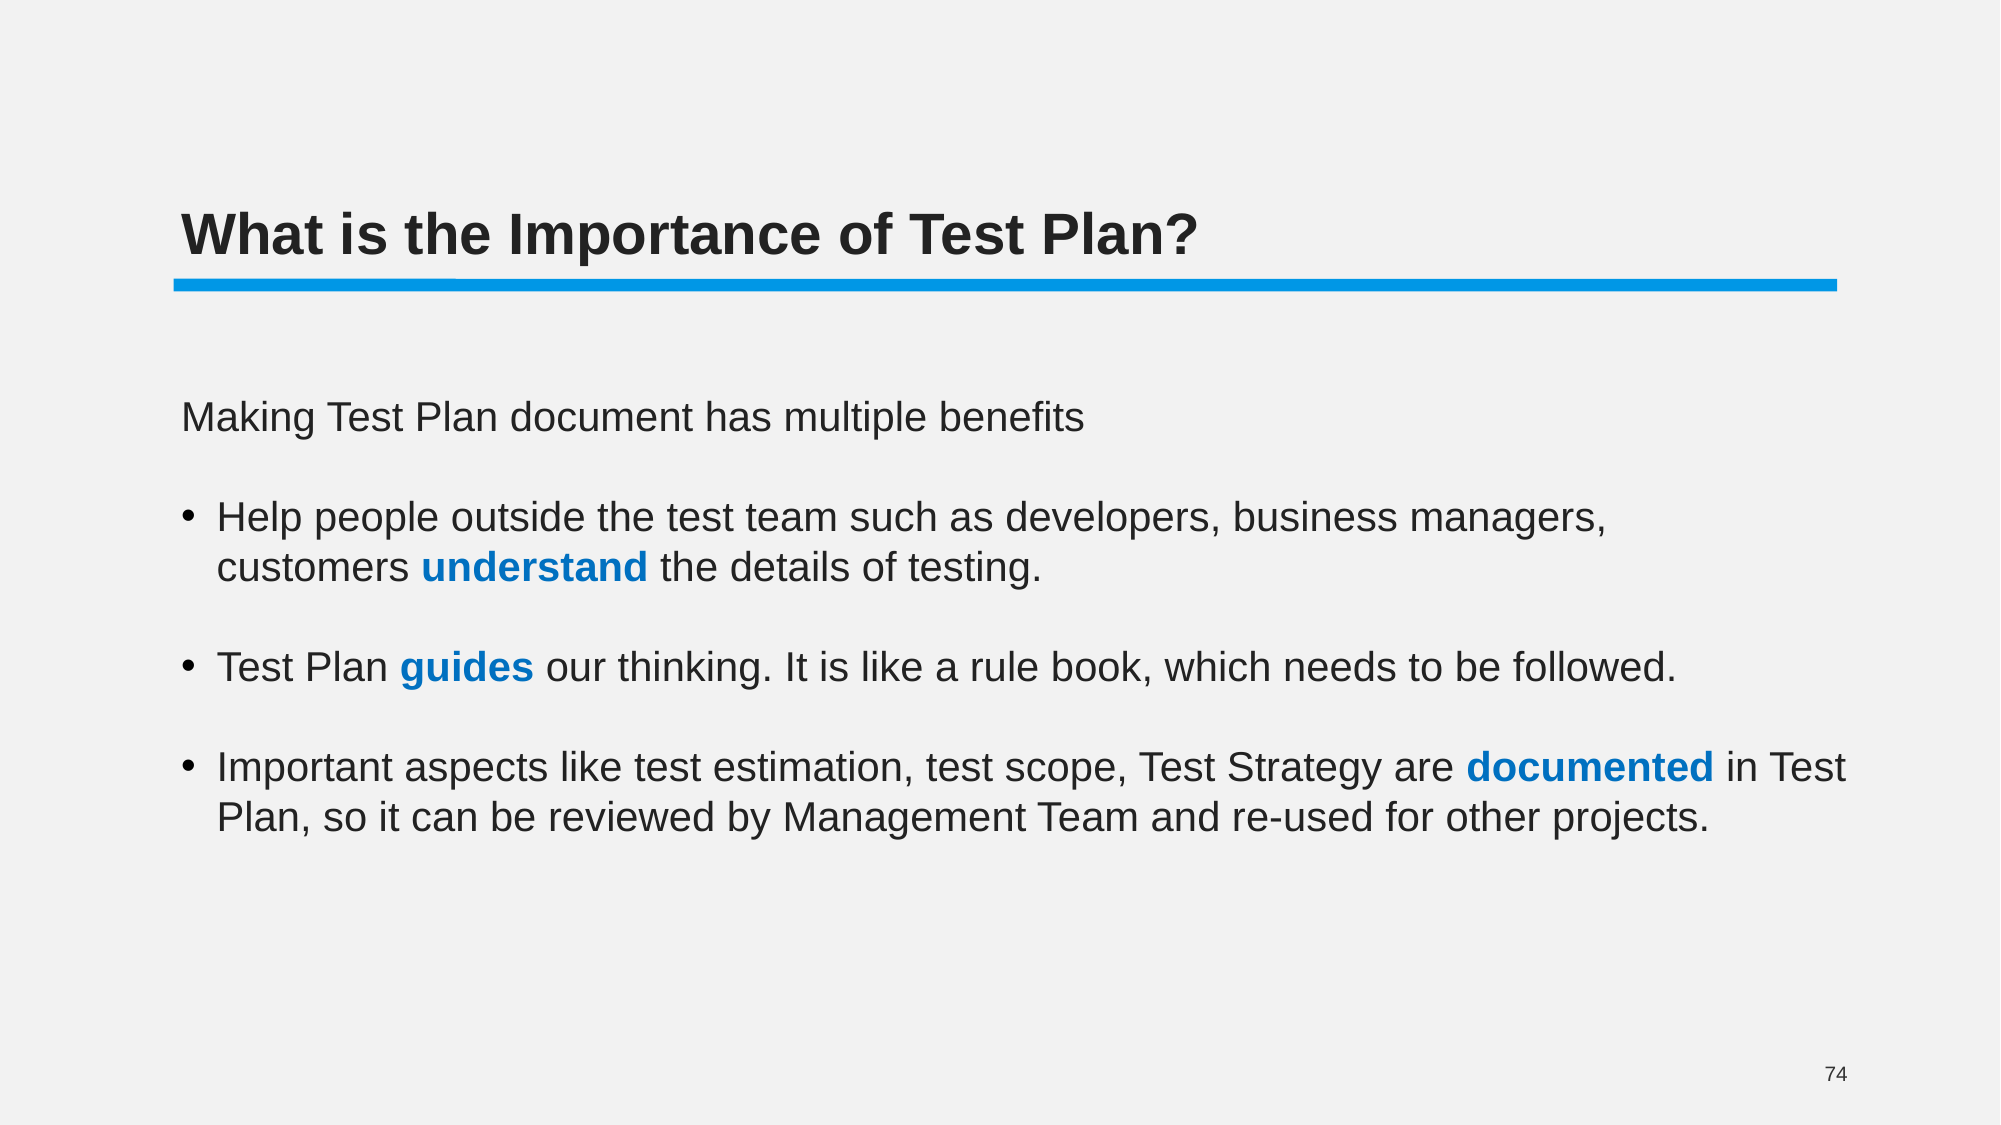

What is the Importance of Test Plan?
Making Test Plan document has multiple benefits

Help people outside the test team such as developers, business managers, customers understand the details of testing.

Test Plan guides our thinking. It is like a rule book, which needs to be followed.

Important aspects like test estimation, test scope, Test Strategy are documented in Test Plan, so it can be reviewed by Management Team and re-used for other projects.
74